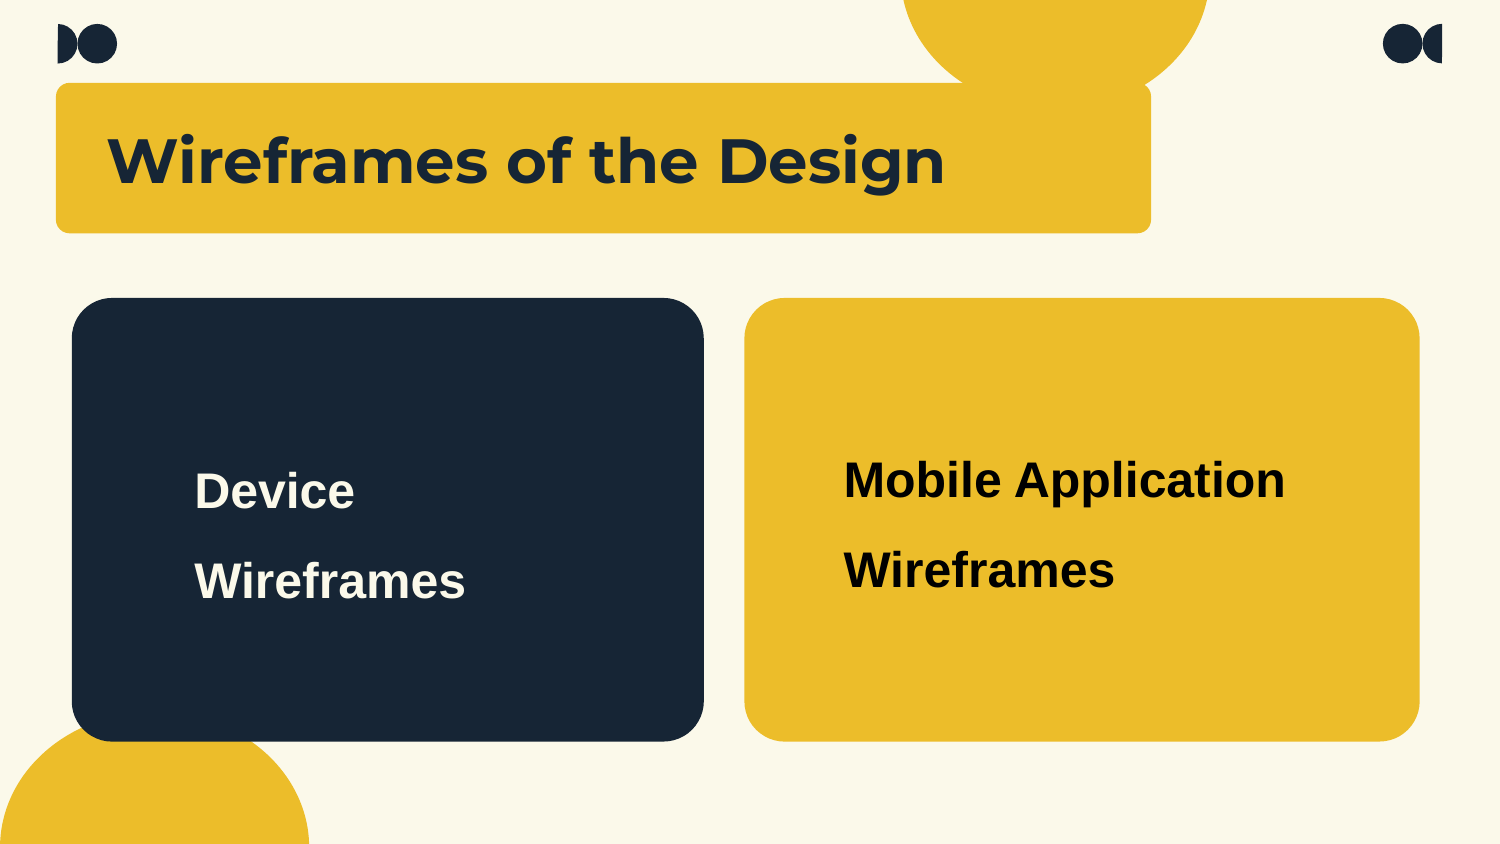

# Wireframes of the Design

Mobile Application
Wireframes
Device
Wireframes